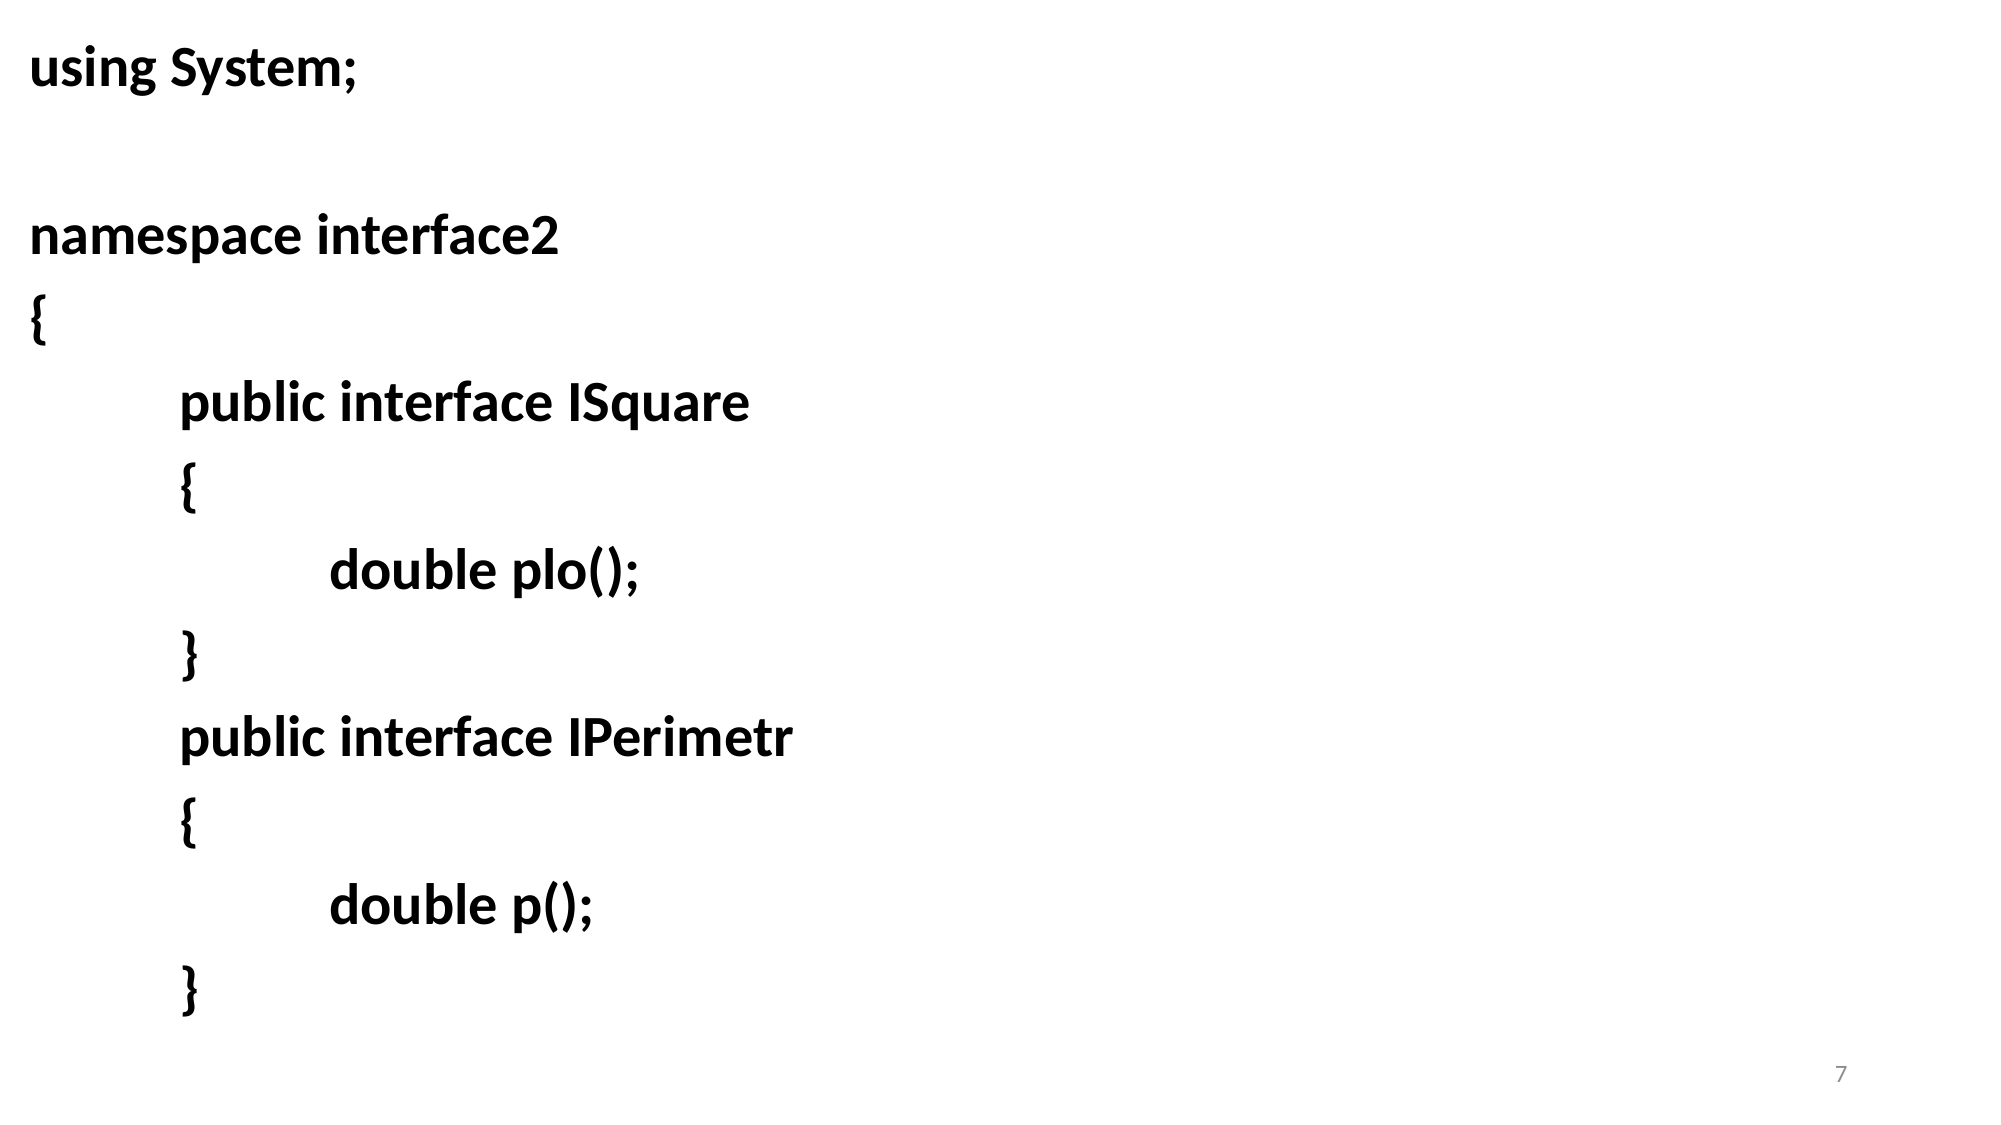

using System;

namespace interface2
{
	public interface ISquare
	{
		double plo();
	}
	public interface IPerimetr
	{
		double p();
	}
7